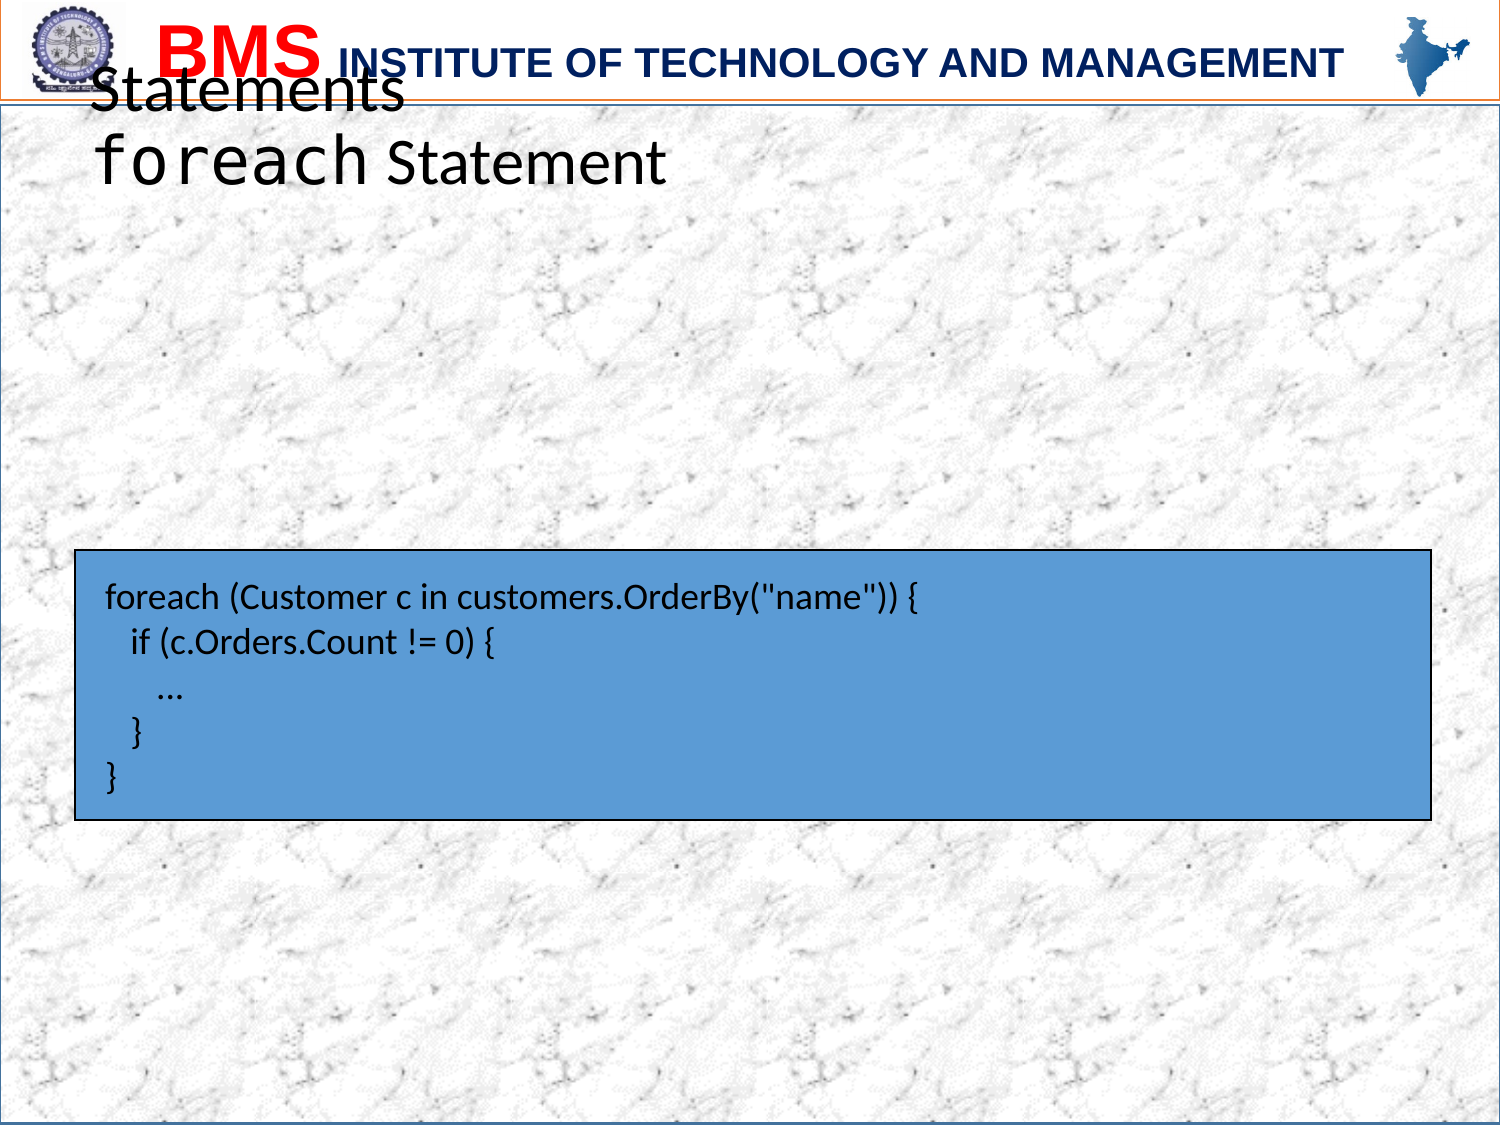

# Statements foreach Statement
Iteration of user-defined collections
Created by implementing IEnumerable

foreach (Customer c in customers.OrderBy("name")) {
   if (c.Orders.Count != 0) {
      ...
   }
}